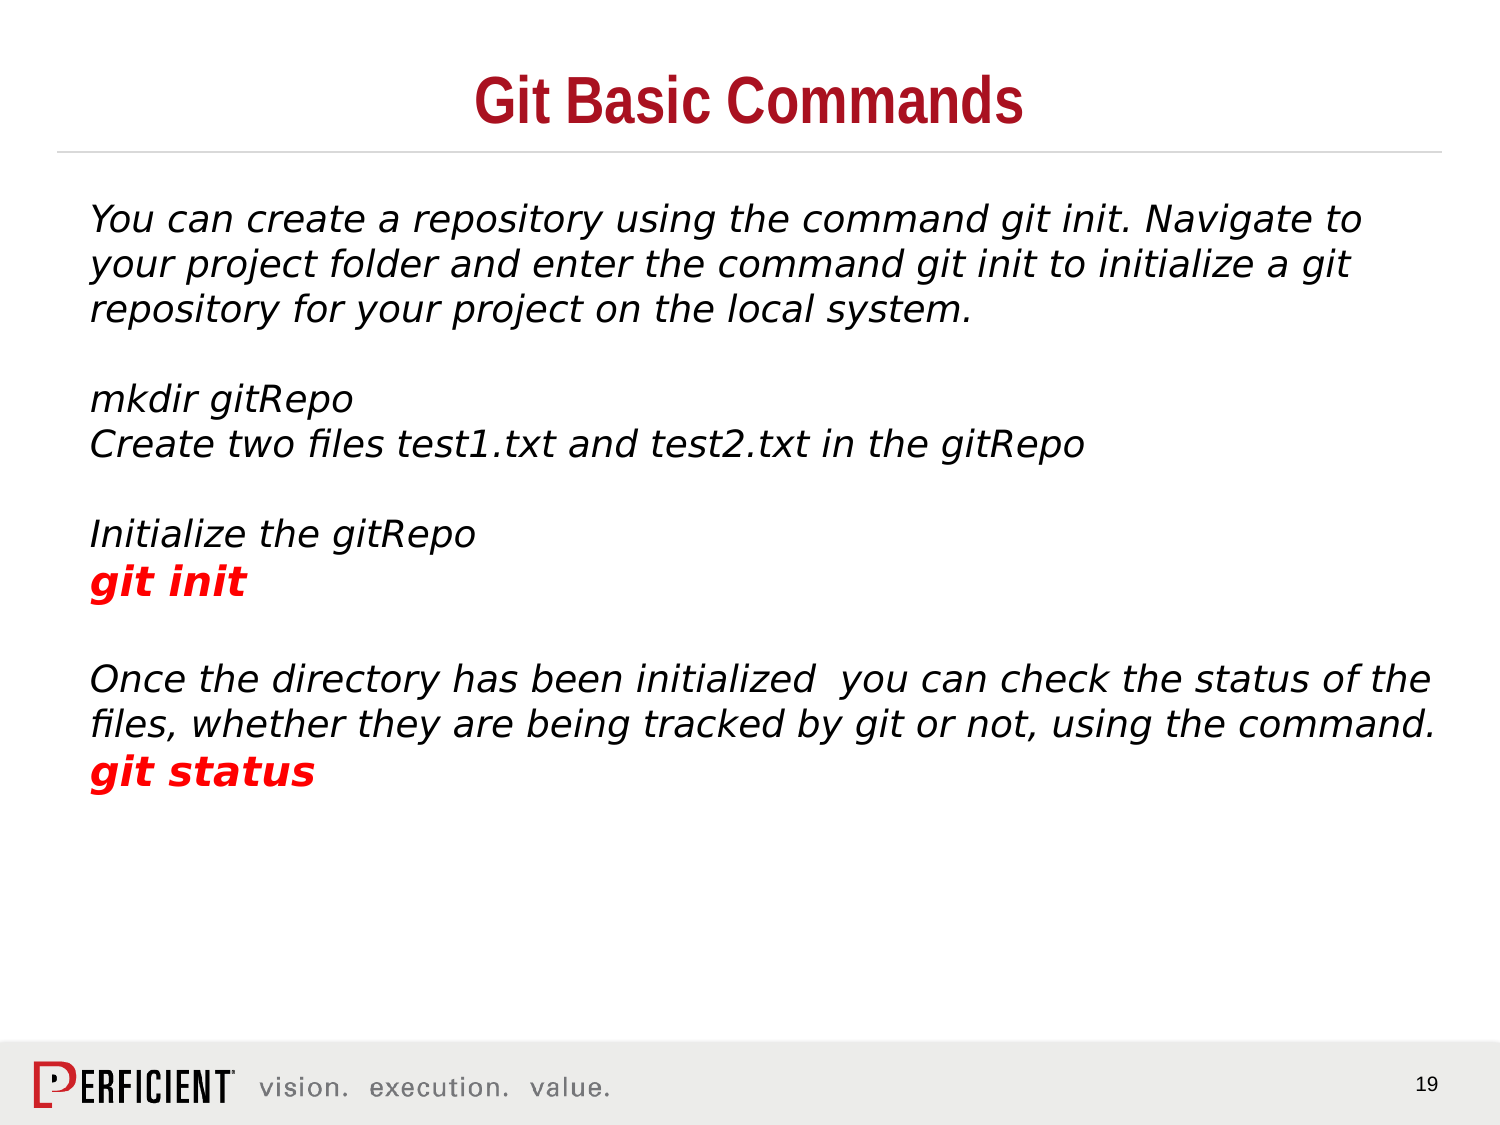

# Git Basic Commands
You can create a repository using the command git init. Navigate to your project folder and enter the command git init to initialize a git repository for your project on the local system.

mkdir gitRepo
Create two files test1.txt and test2.txt in the gitRepo

Initialize the gitRepo
git init

Once the directory has been initialized  you can check the status of the files, whether they are being tracked by git or not, using the command.
git status